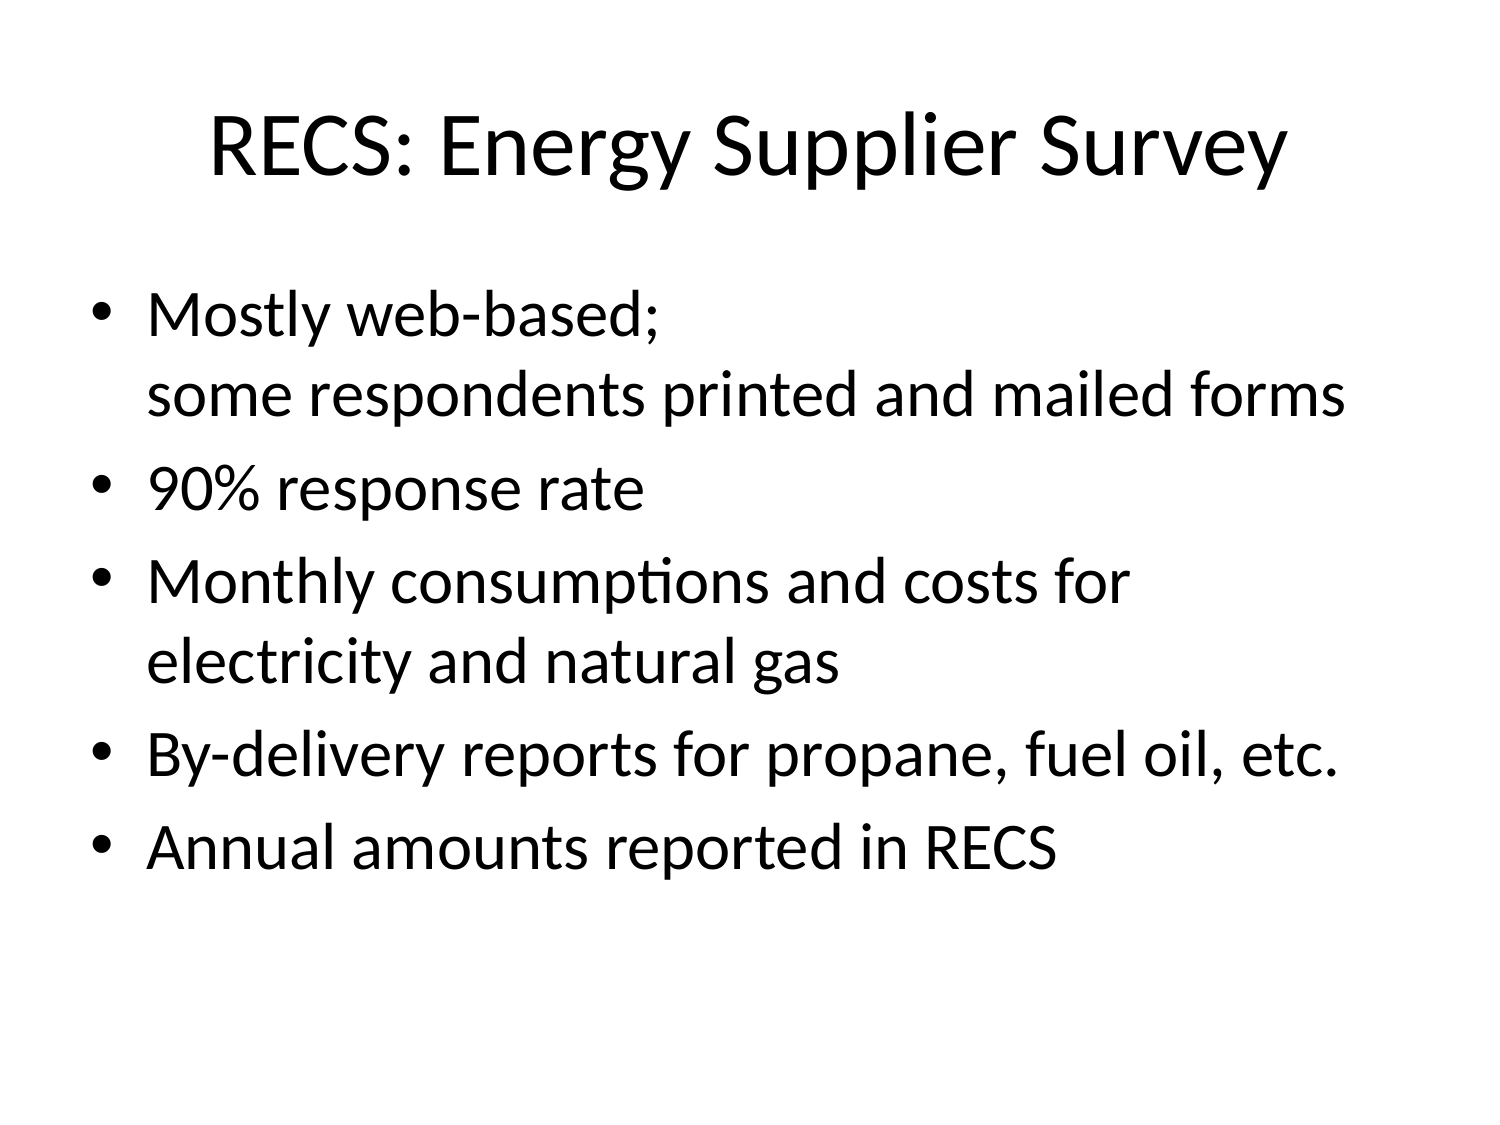

# RECS: Energy Supplier Survey
Mostly web-based;
some respondents printed and mailed forms
90% response rate
Monthly consumptions and costs for electricity and natural gas
By-delivery reports for propane, fuel oil, etc.
Annual amounts reported in RECS